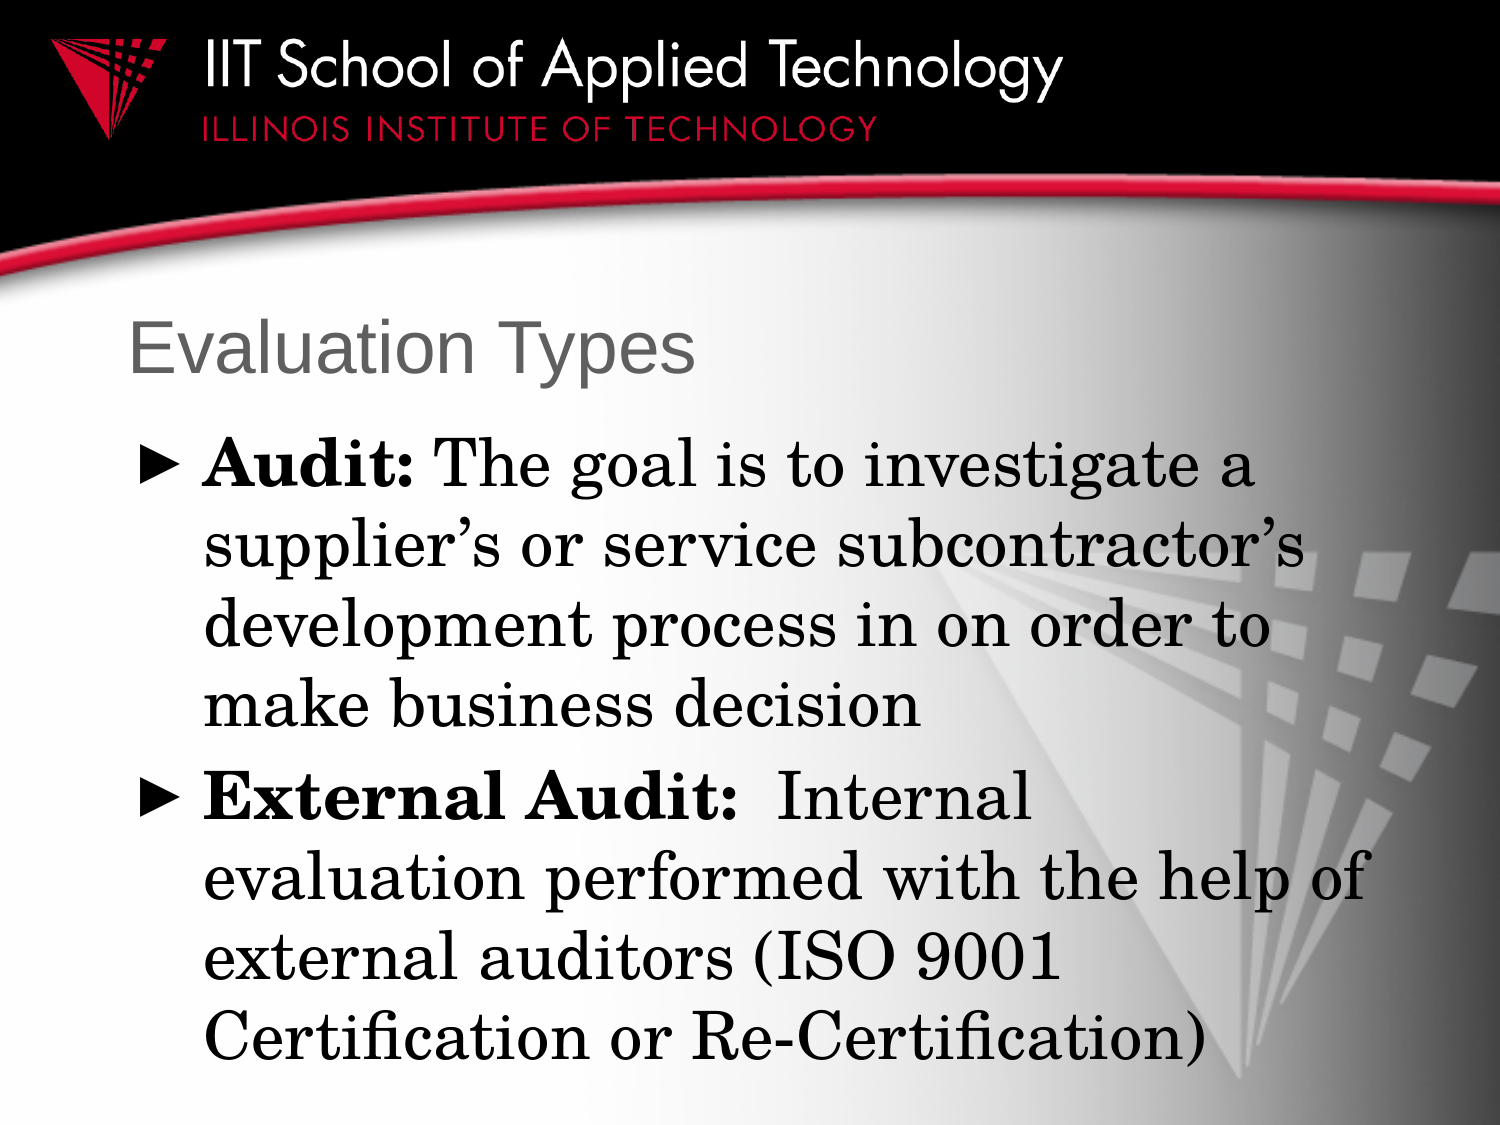

# Evaluation Types
Audit: The goal is to investigate a supplier’s or service subcontractor’s development process in on order to make business decision
External Audit:  Internal evaluation performed with the help of external auditors (ISO 9001 Certification or Re-Certification)